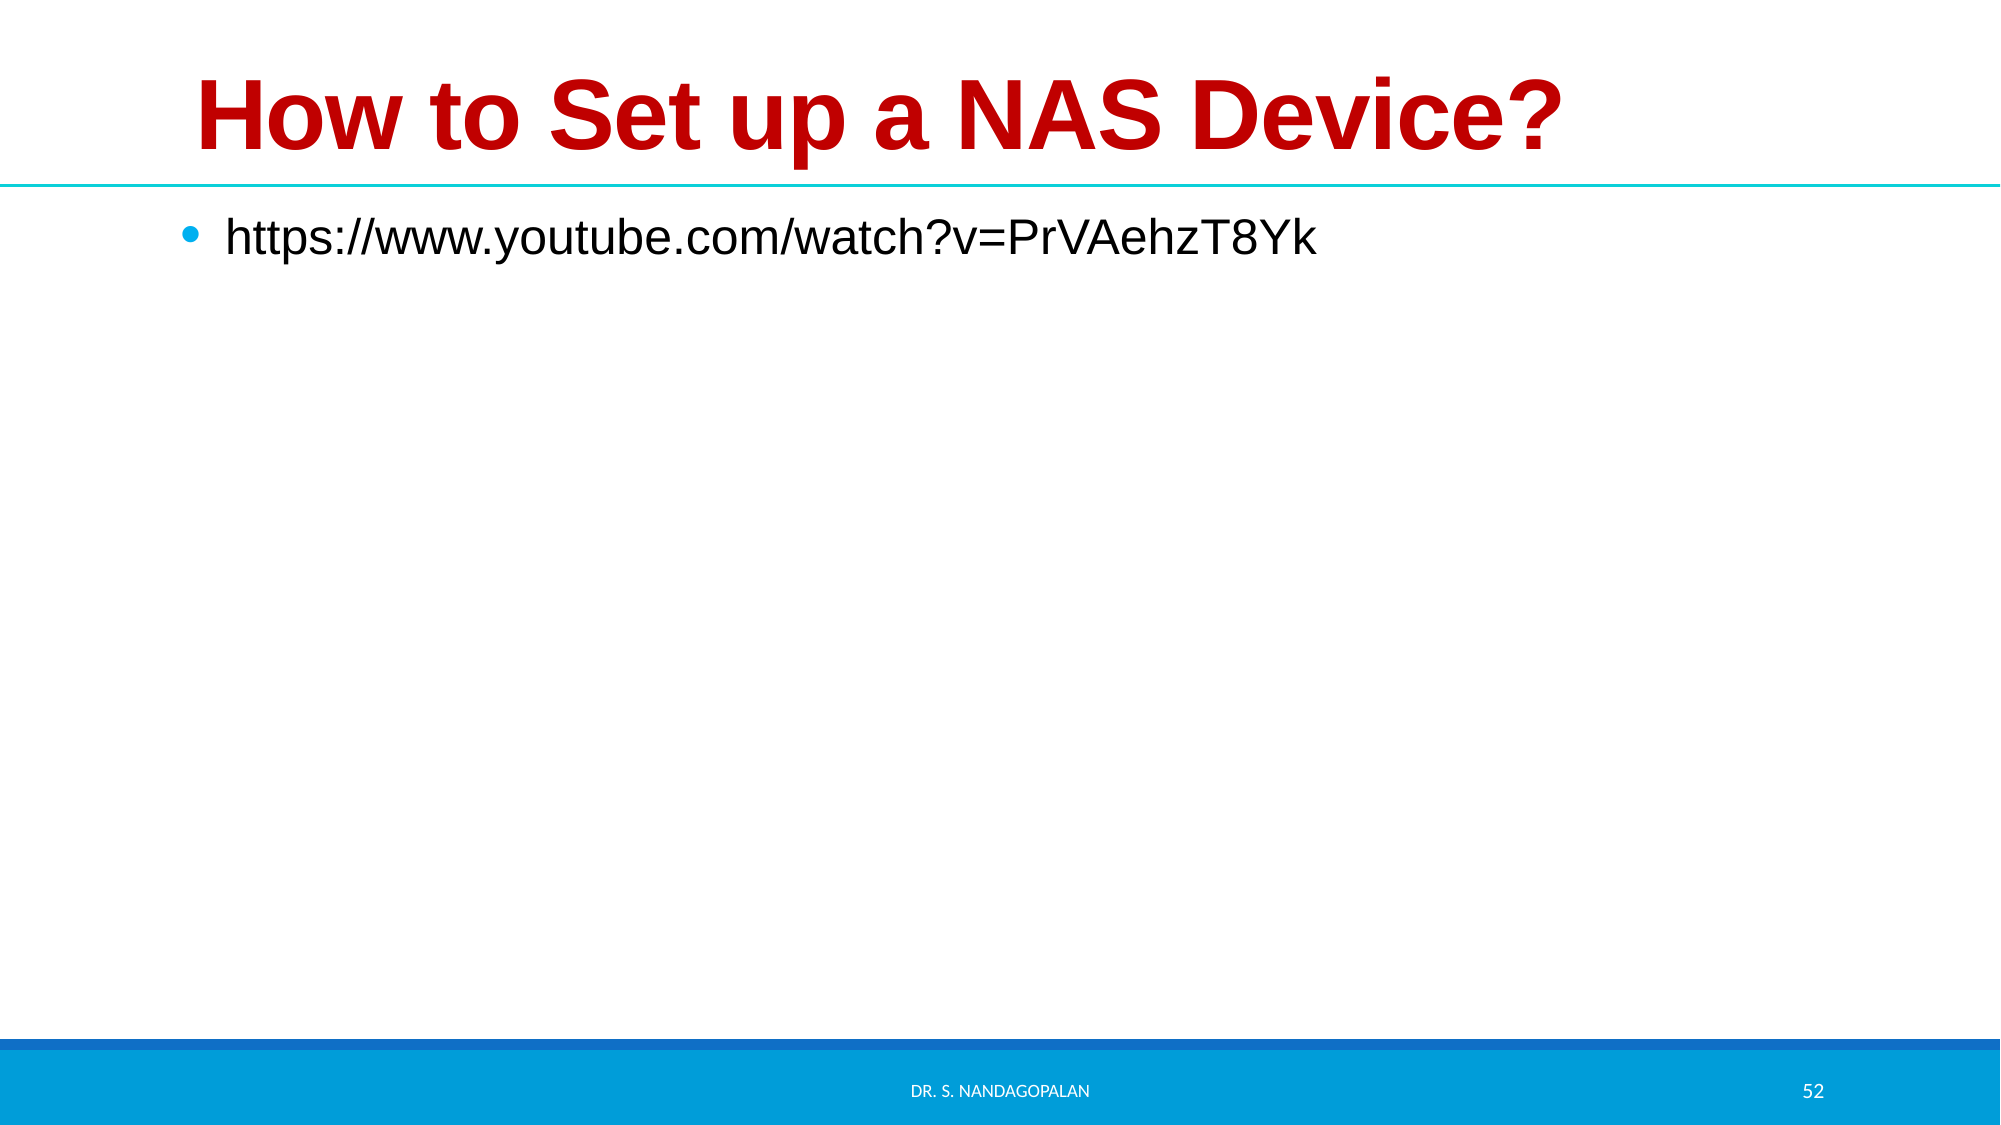

# How to Set up a NAS Device?
https://www.youtube.com/watch?v=PrVAehzT8Yk
Dr. S. Nandagopalan
52